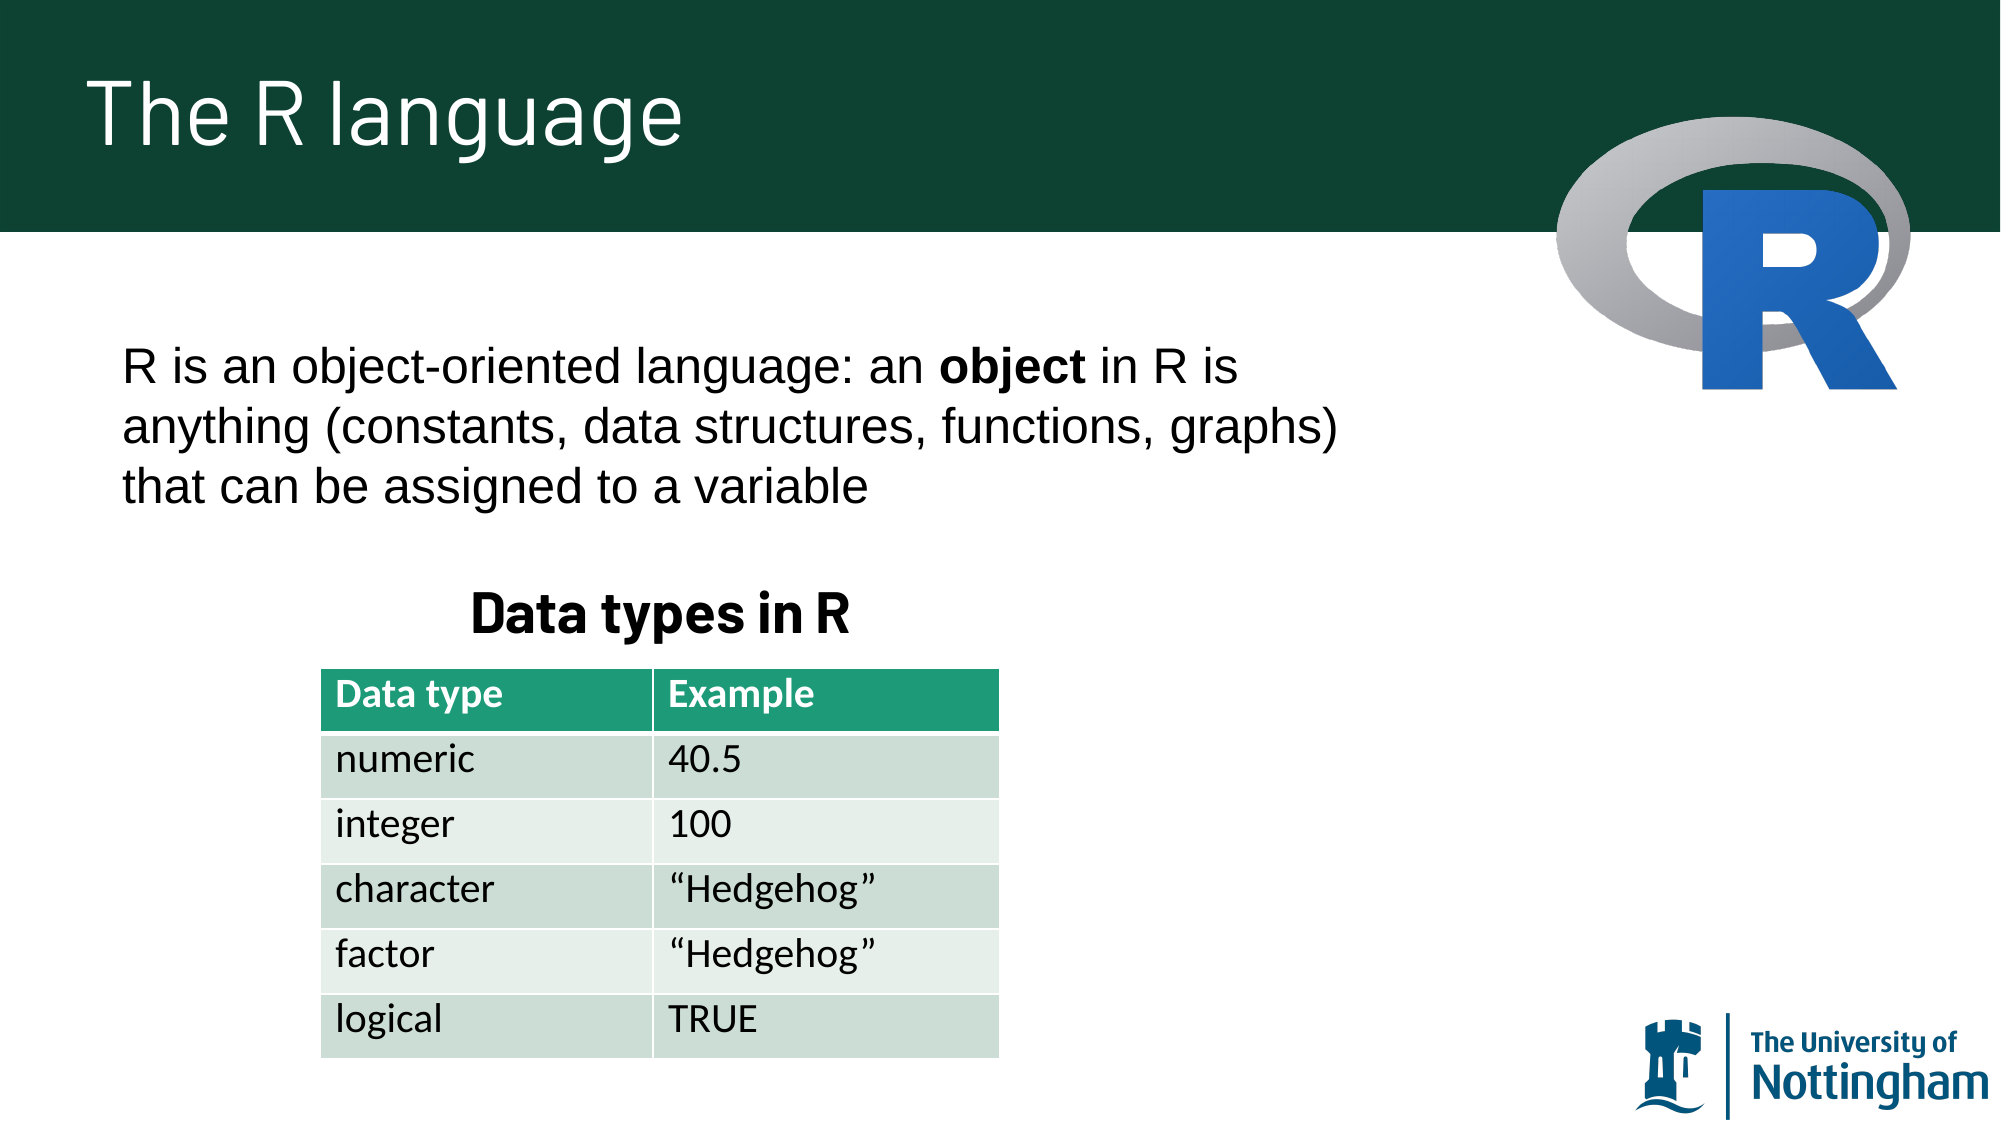

# The R language
R is an object-oriented language: an object in R is anything (constants, data structures, functions, graphs) that can be assigned to a variable
Data types in R
| Data type | Example |
| --- | --- |
| numeric | 40.5 |
| integer | 100 |
| character | “Hedgehog” |
| factor | “Hedgehog” |
| logical | TRUE |